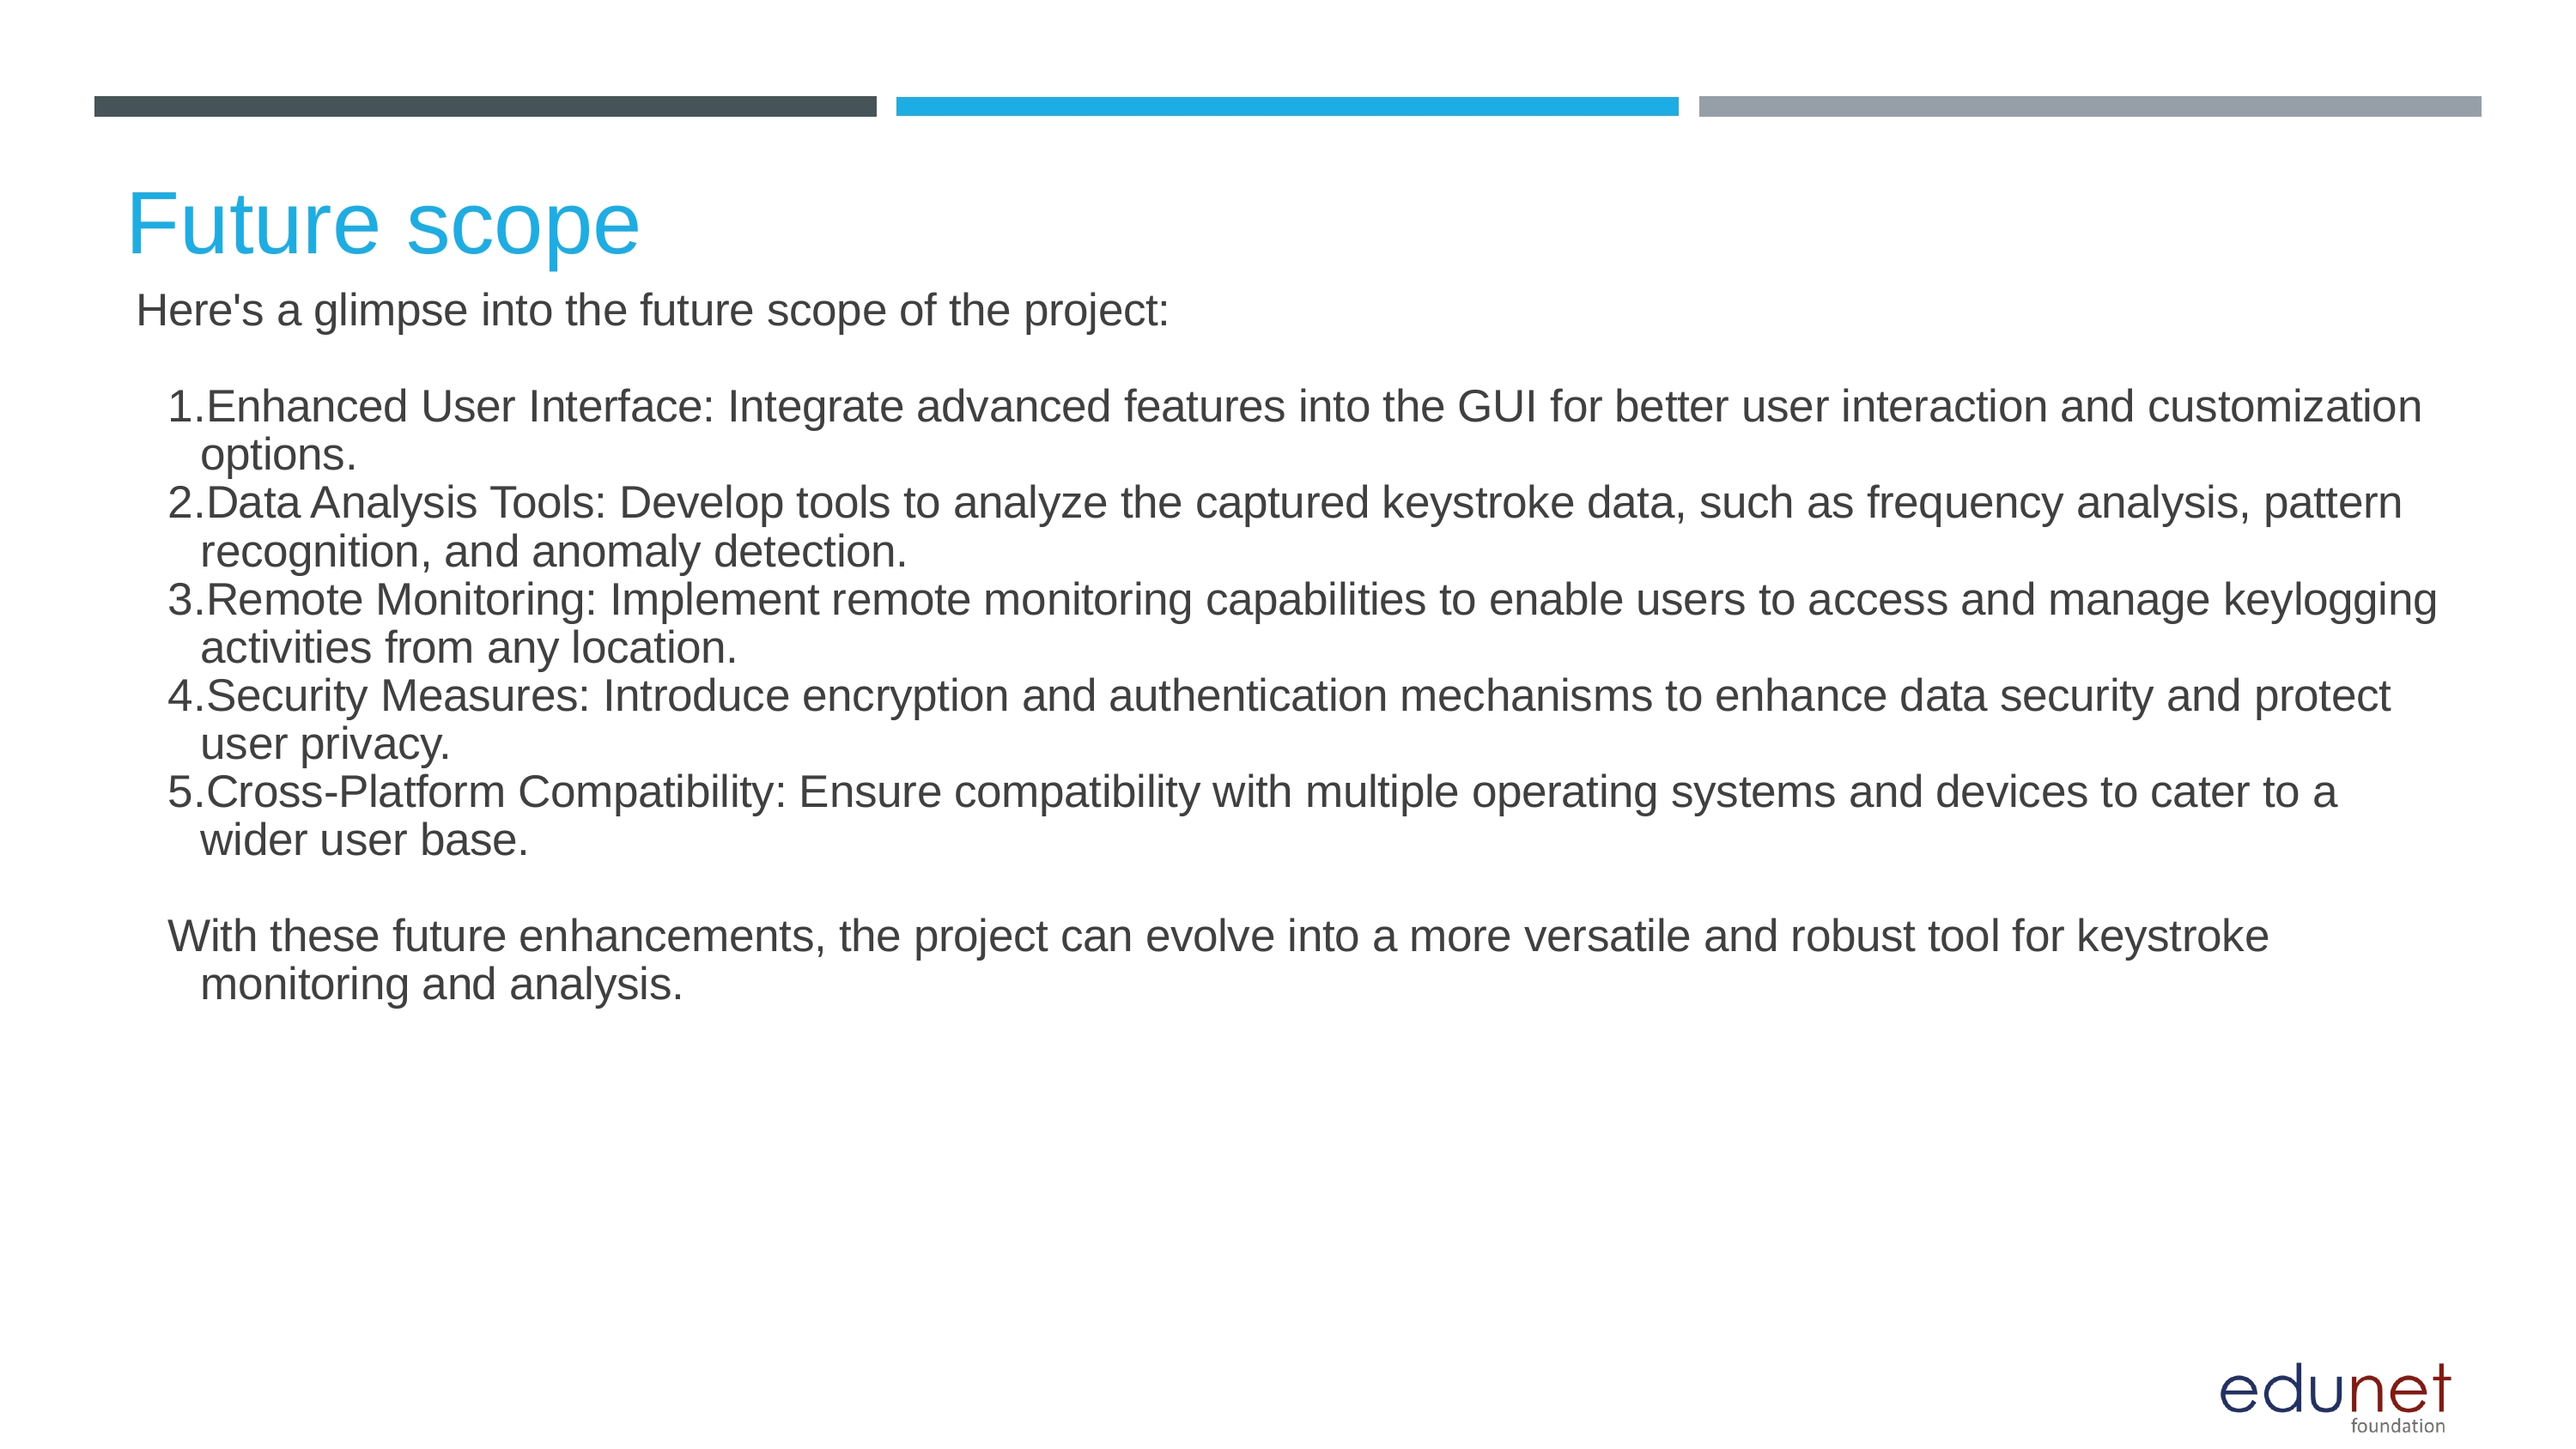

Future scope
Here's a glimpse into the future scope of the project:

Enhanced User Interface: Integrate advanced features into the GUI for better user interaction and customization options.
Data Analysis Tools: Develop tools to analyze the captured keystroke data, such as frequency analysis, pattern recognition, and anomaly detection.
Remote Monitoring: Implement remote monitoring capabilities to enable users to access and manage keylogging activities from any location.
Security Measures: Introduce encryption and authentication mechanisms to enhance data security and protect user privacy.
Cross-Platform Compatibility: Ensure compatibility with multiple operating systems and devices to cater to a wider user base.

With these future enhancements, the project can evolve into a more versatile and robust tool for keystroke monitoring and analysis.